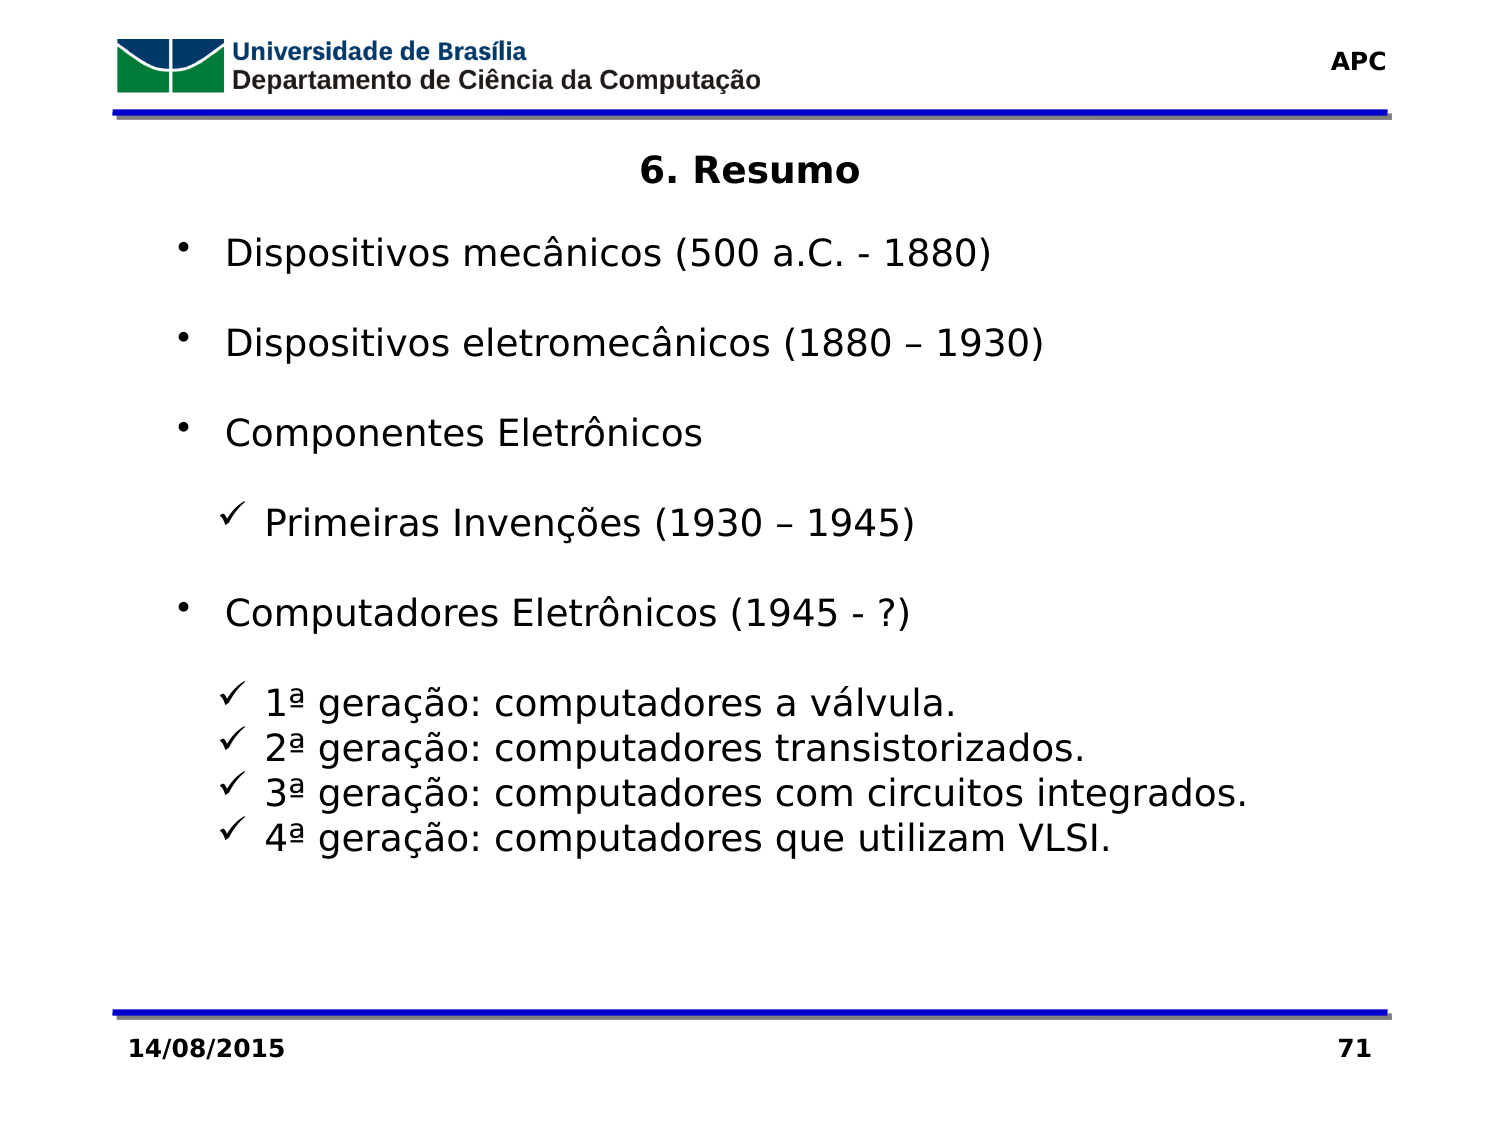

6. Resumo
 Dispositivos mecânicos (500 a.C. - 1880)

 Dispositivos eletromecânicos (1880 – 1930)

 Componentes Eletrônicos

 Primeiras Invenções (1930 – 1945)

 Computadores Eletrônicos (1945 - ?)

 1ª geração: computadores a válvula.
 2ª geração: computadores transistorizados.
 3ª geração: computadores com circuitos integrados.
 4ª geração: computadores que utilizam VLSI.
14/08/2015
71